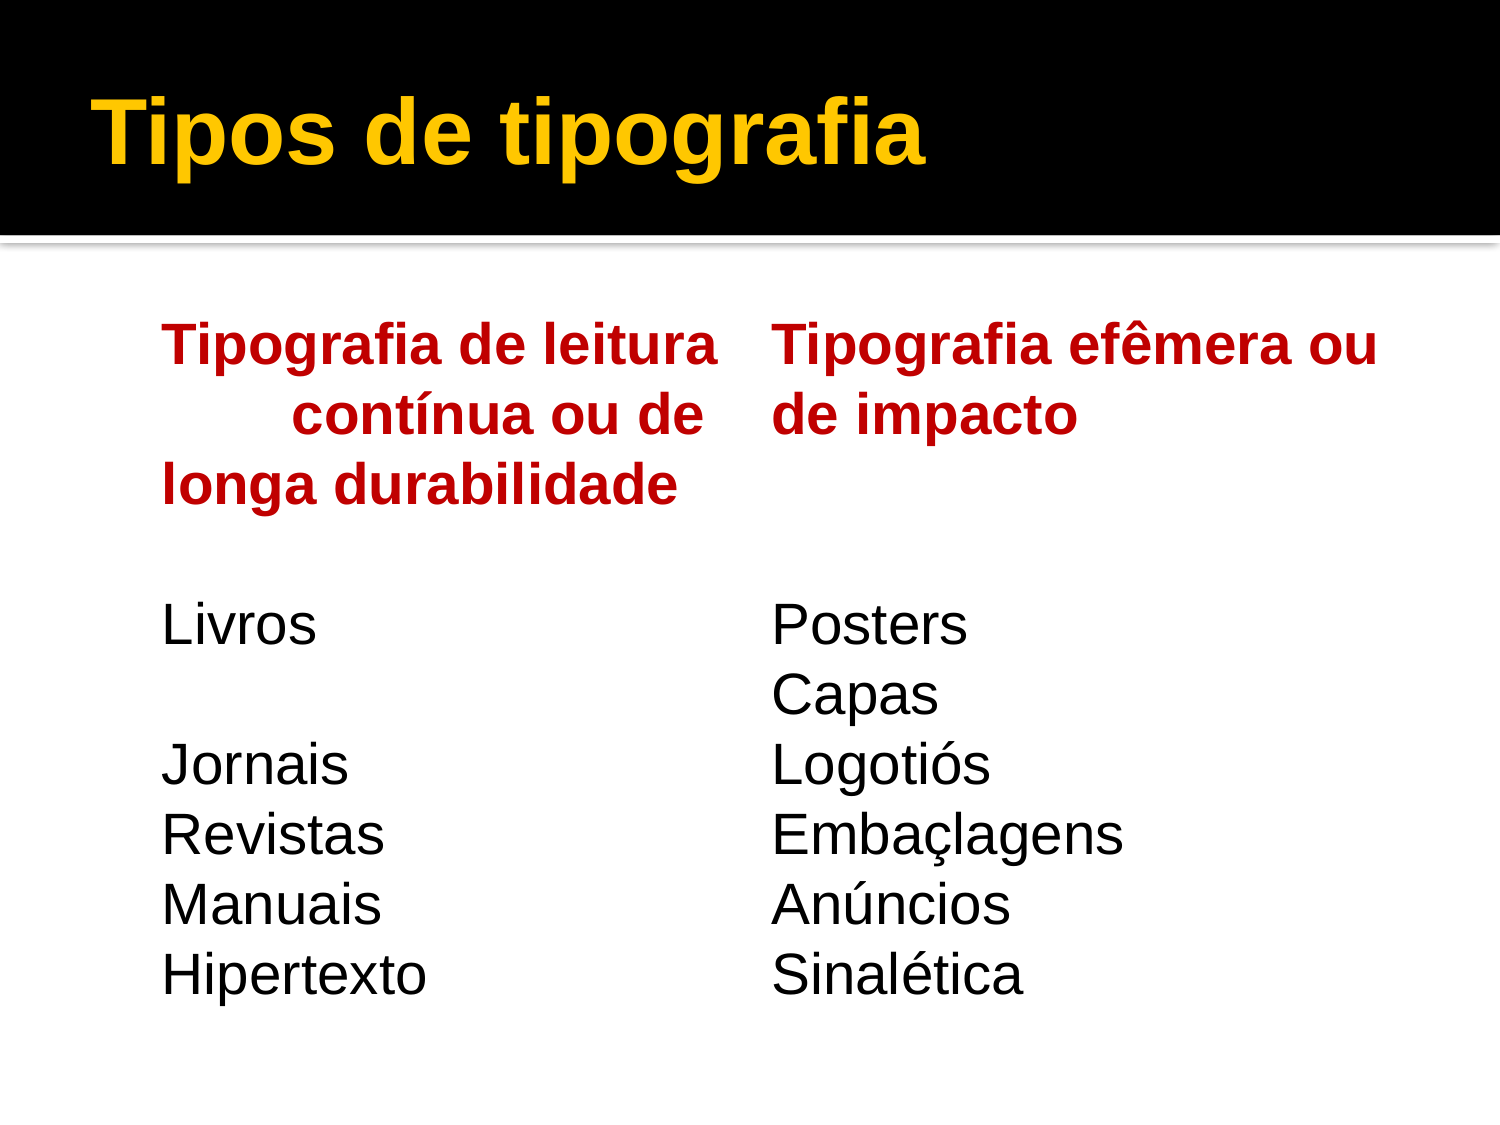

Tipos de tipografia
	Tipografia de leitura         contínua ou de longa durabilidade

Livros
Jornais
Revistas
Manuais
Hipertexto
Tipografia efêmera ou de impacto

Posters
Capas
Logotiós
Embaçlagens
Anúncios
Sinalética